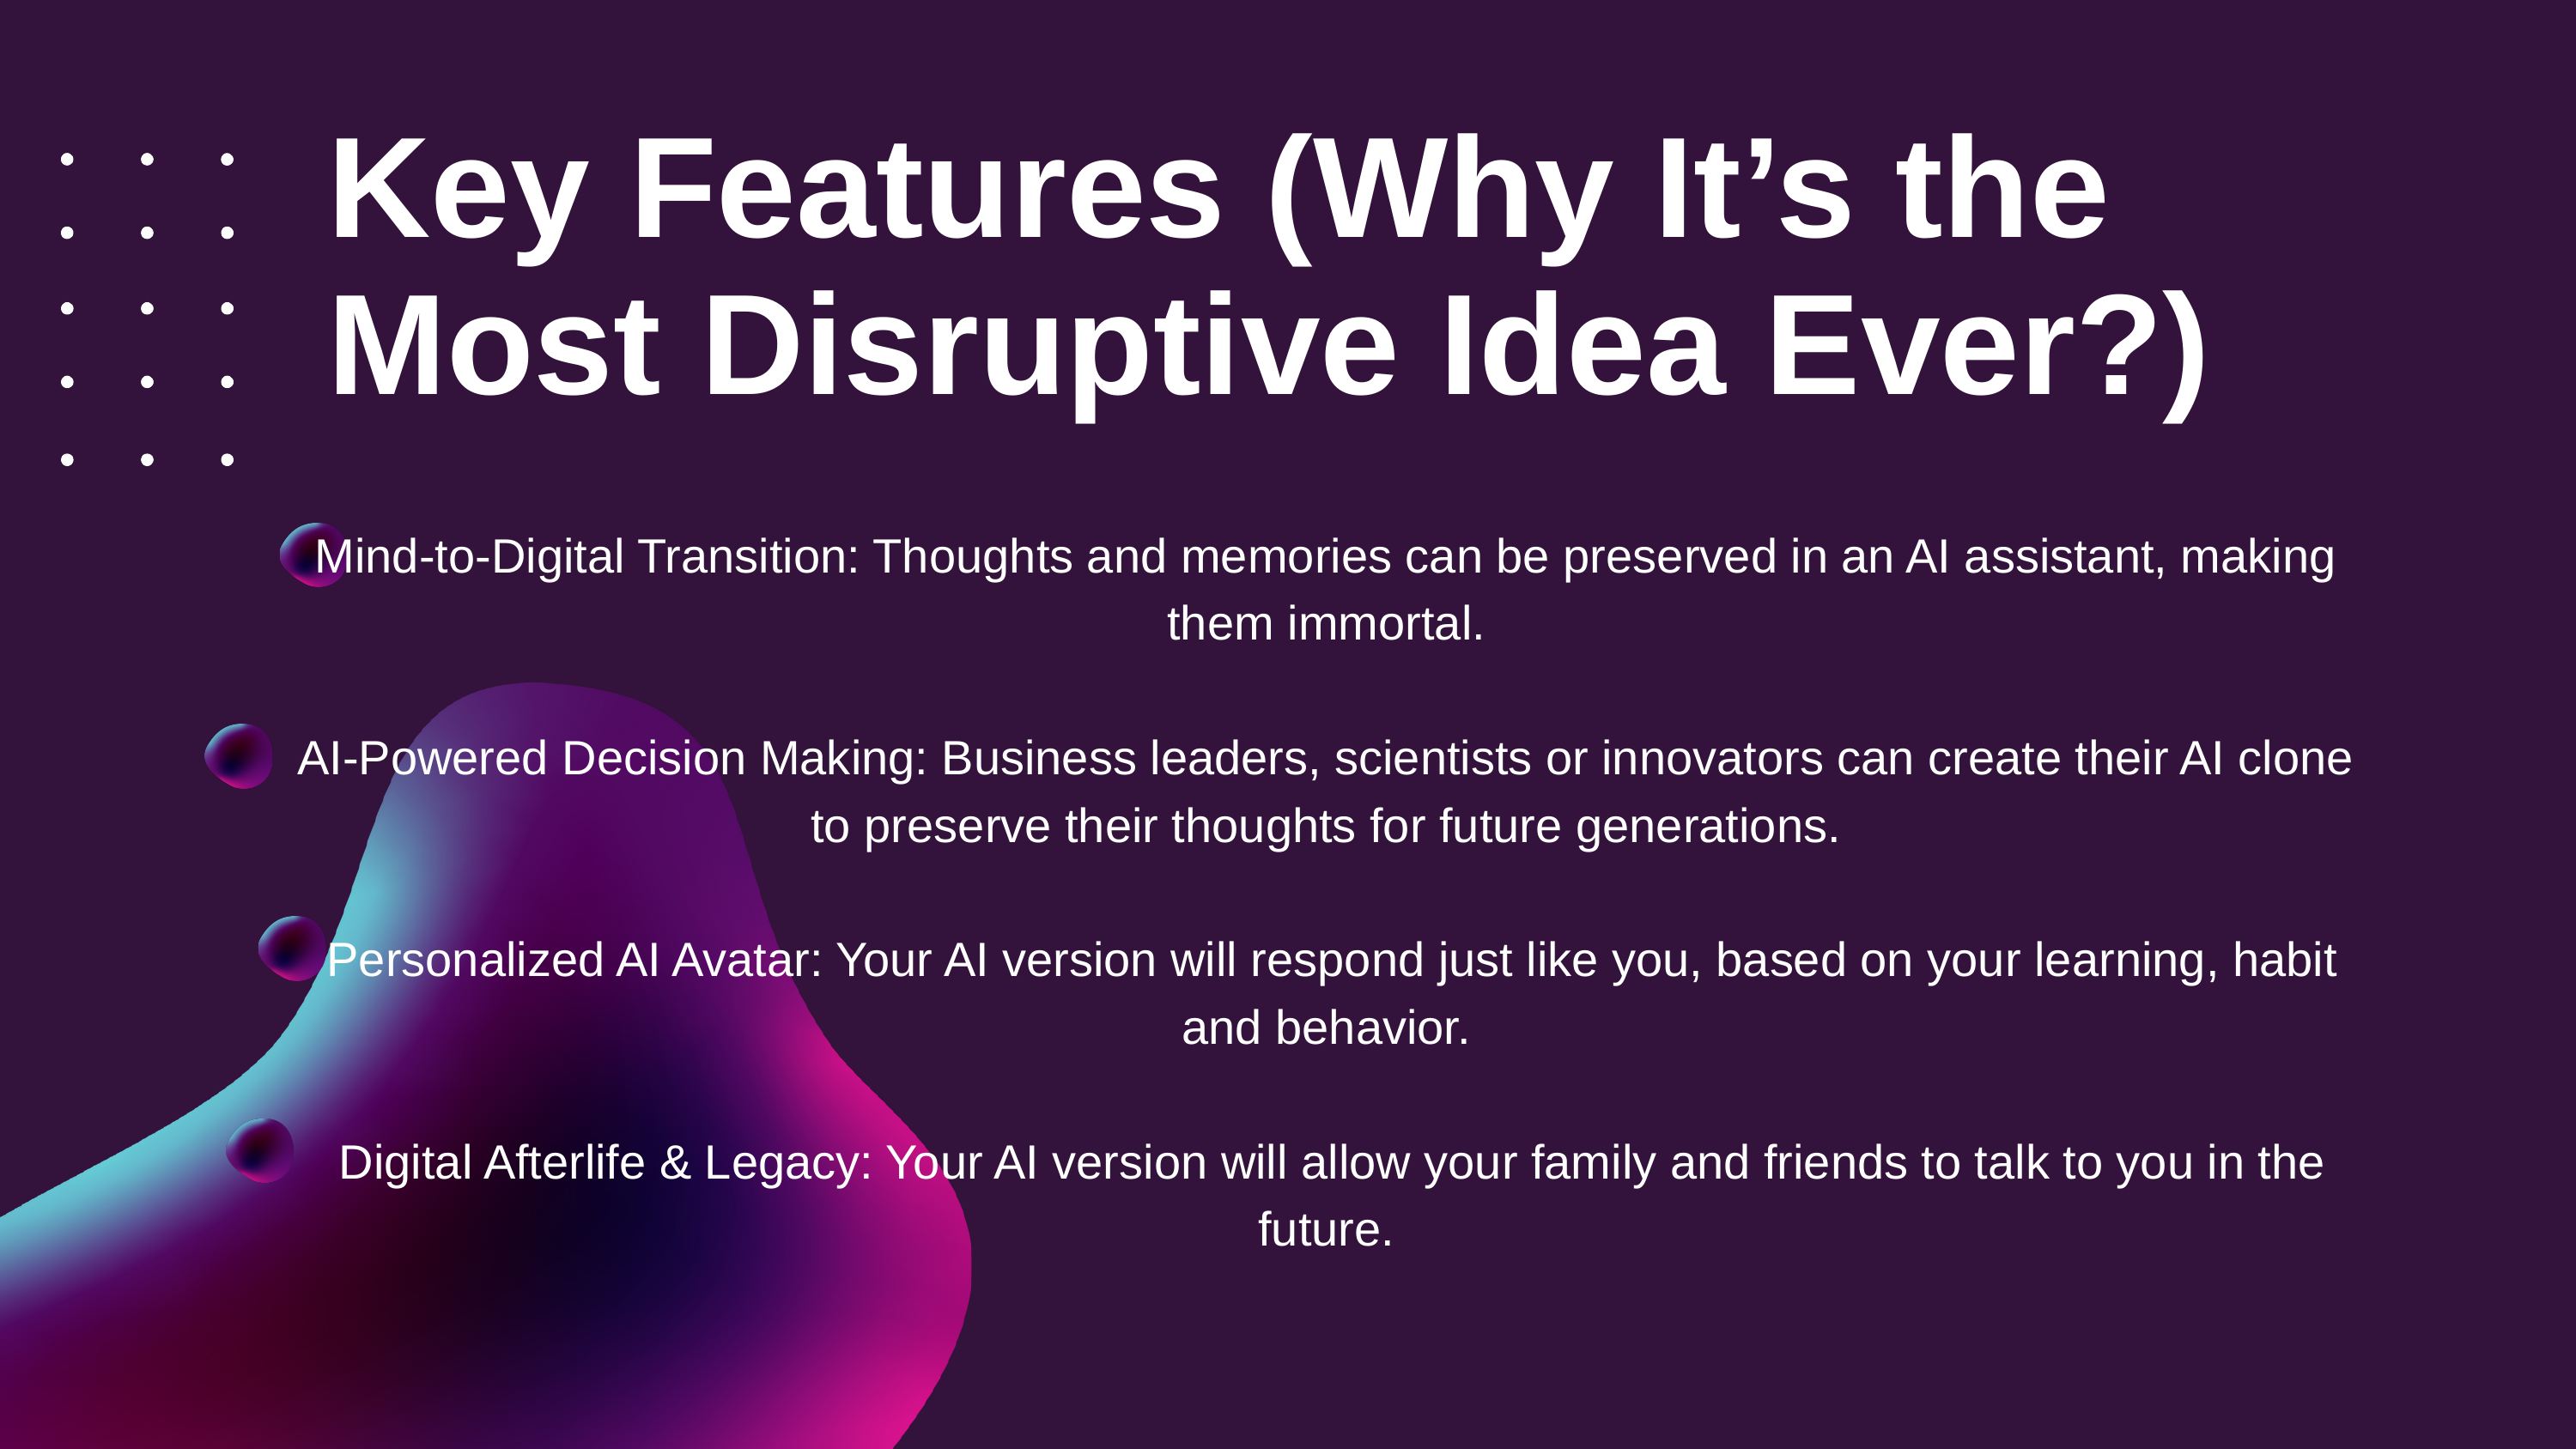

Key Features (Why It’s the Most Disruptive Idea Ever?)

Mind-to-Digital Transition: Thoughts and memories can be preserved in an AI assistant, making them immortal.

AI-Powered Decision Making: Business leaders, scientists or innovators can create their AI clone to preserve their thoughts for future generations.

 Personalized AI Avatar: Your AI version will respond just like you, based on your learning, habit and behavior.

 Digital Afterlife & Legacy: Your AI version will allow your family and friends to talk to you in the future.